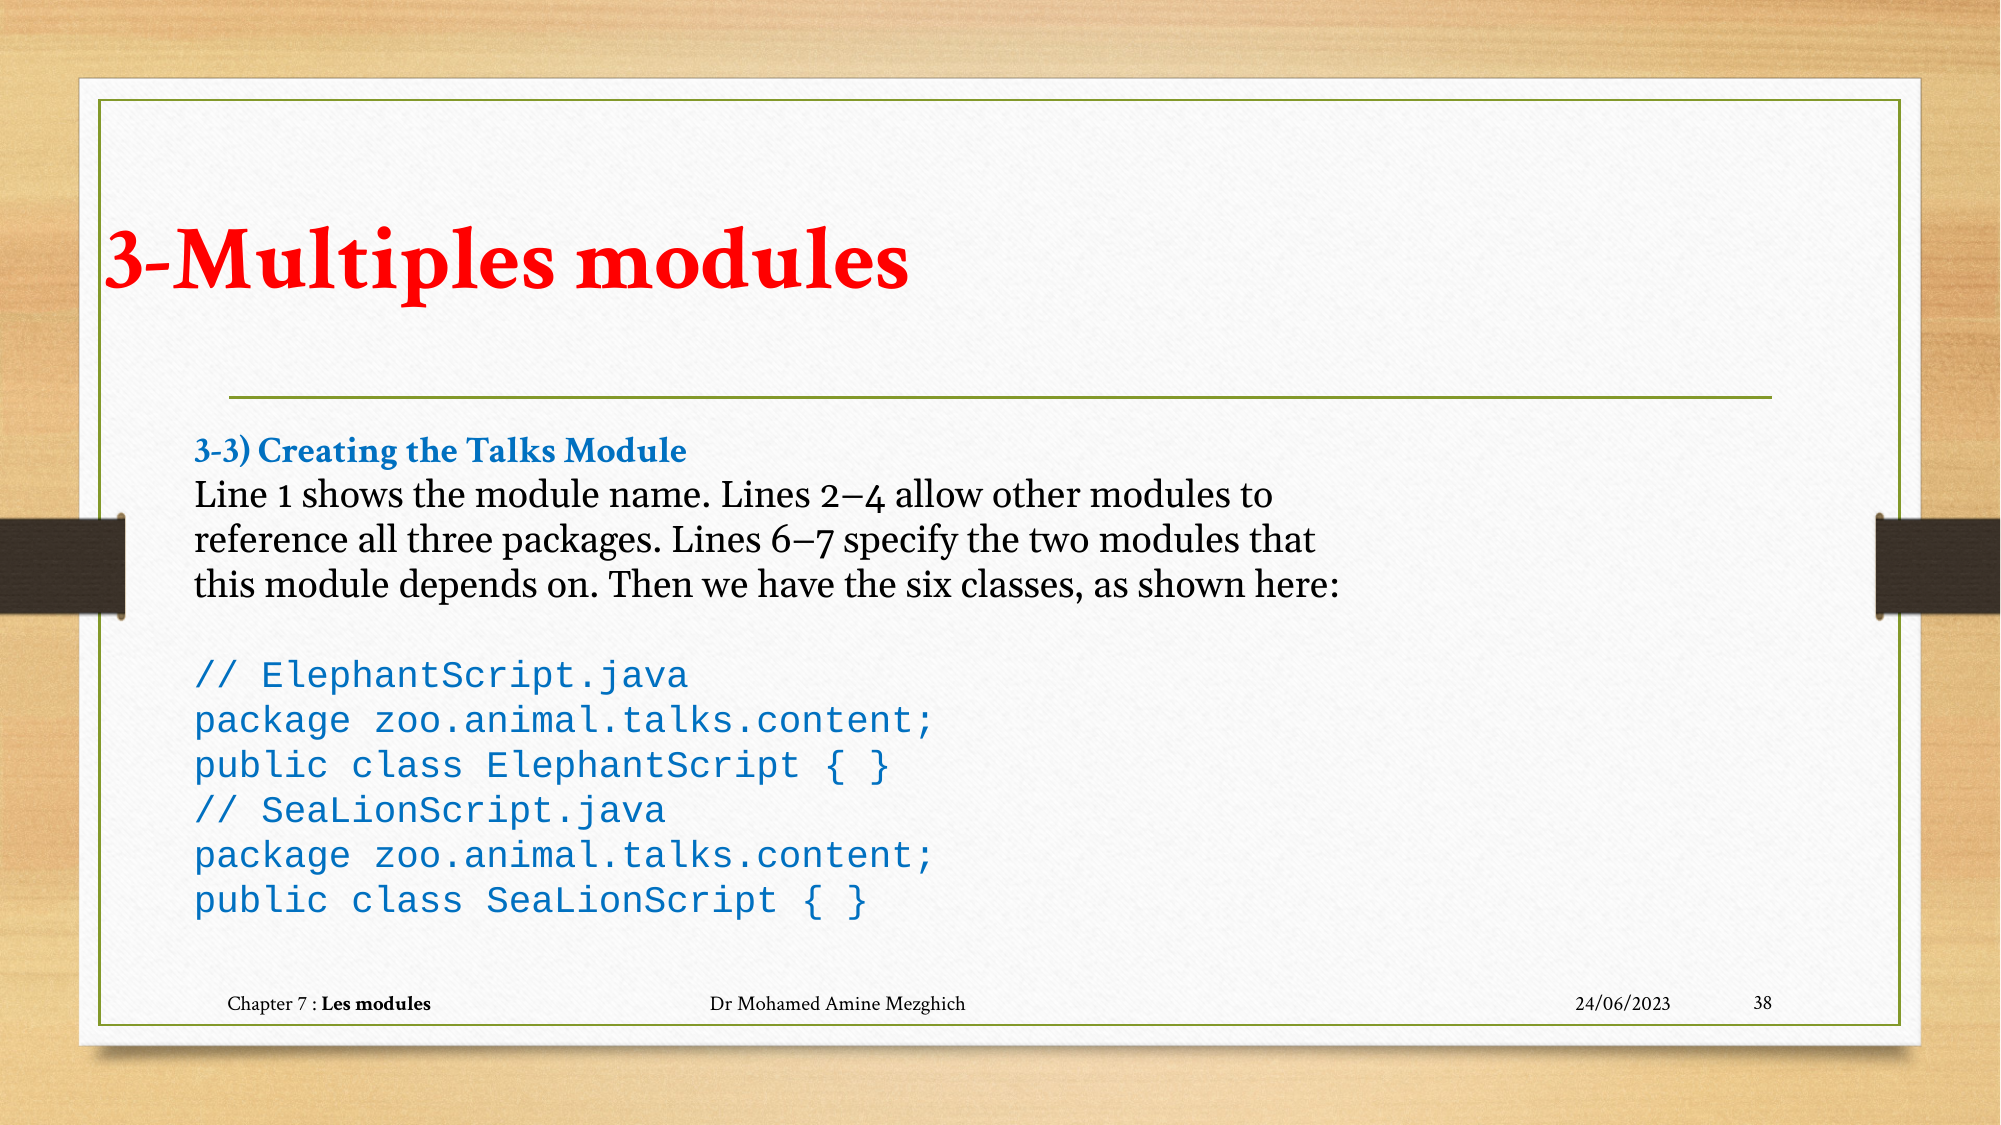

# 3-Multiples modules
3-3) Creating the Talks Module
Line 1 shows the module name. Lines 2–4 allow other modules to
reference all three packages. Lines 6–7 specify the two modules that
this module depends on. Then we have the six classes, as shown here:
// ElephantScript.java
package zoo.animal.talks.content;
public class ElephantScript { }
// SeaLionScript.java
package zoo.animal.talks.content;
public class SeaLionScript { }

Chapter 7 : Les modules                                                            Dr Mohamed Amine Mezghich
24/06/2023
38